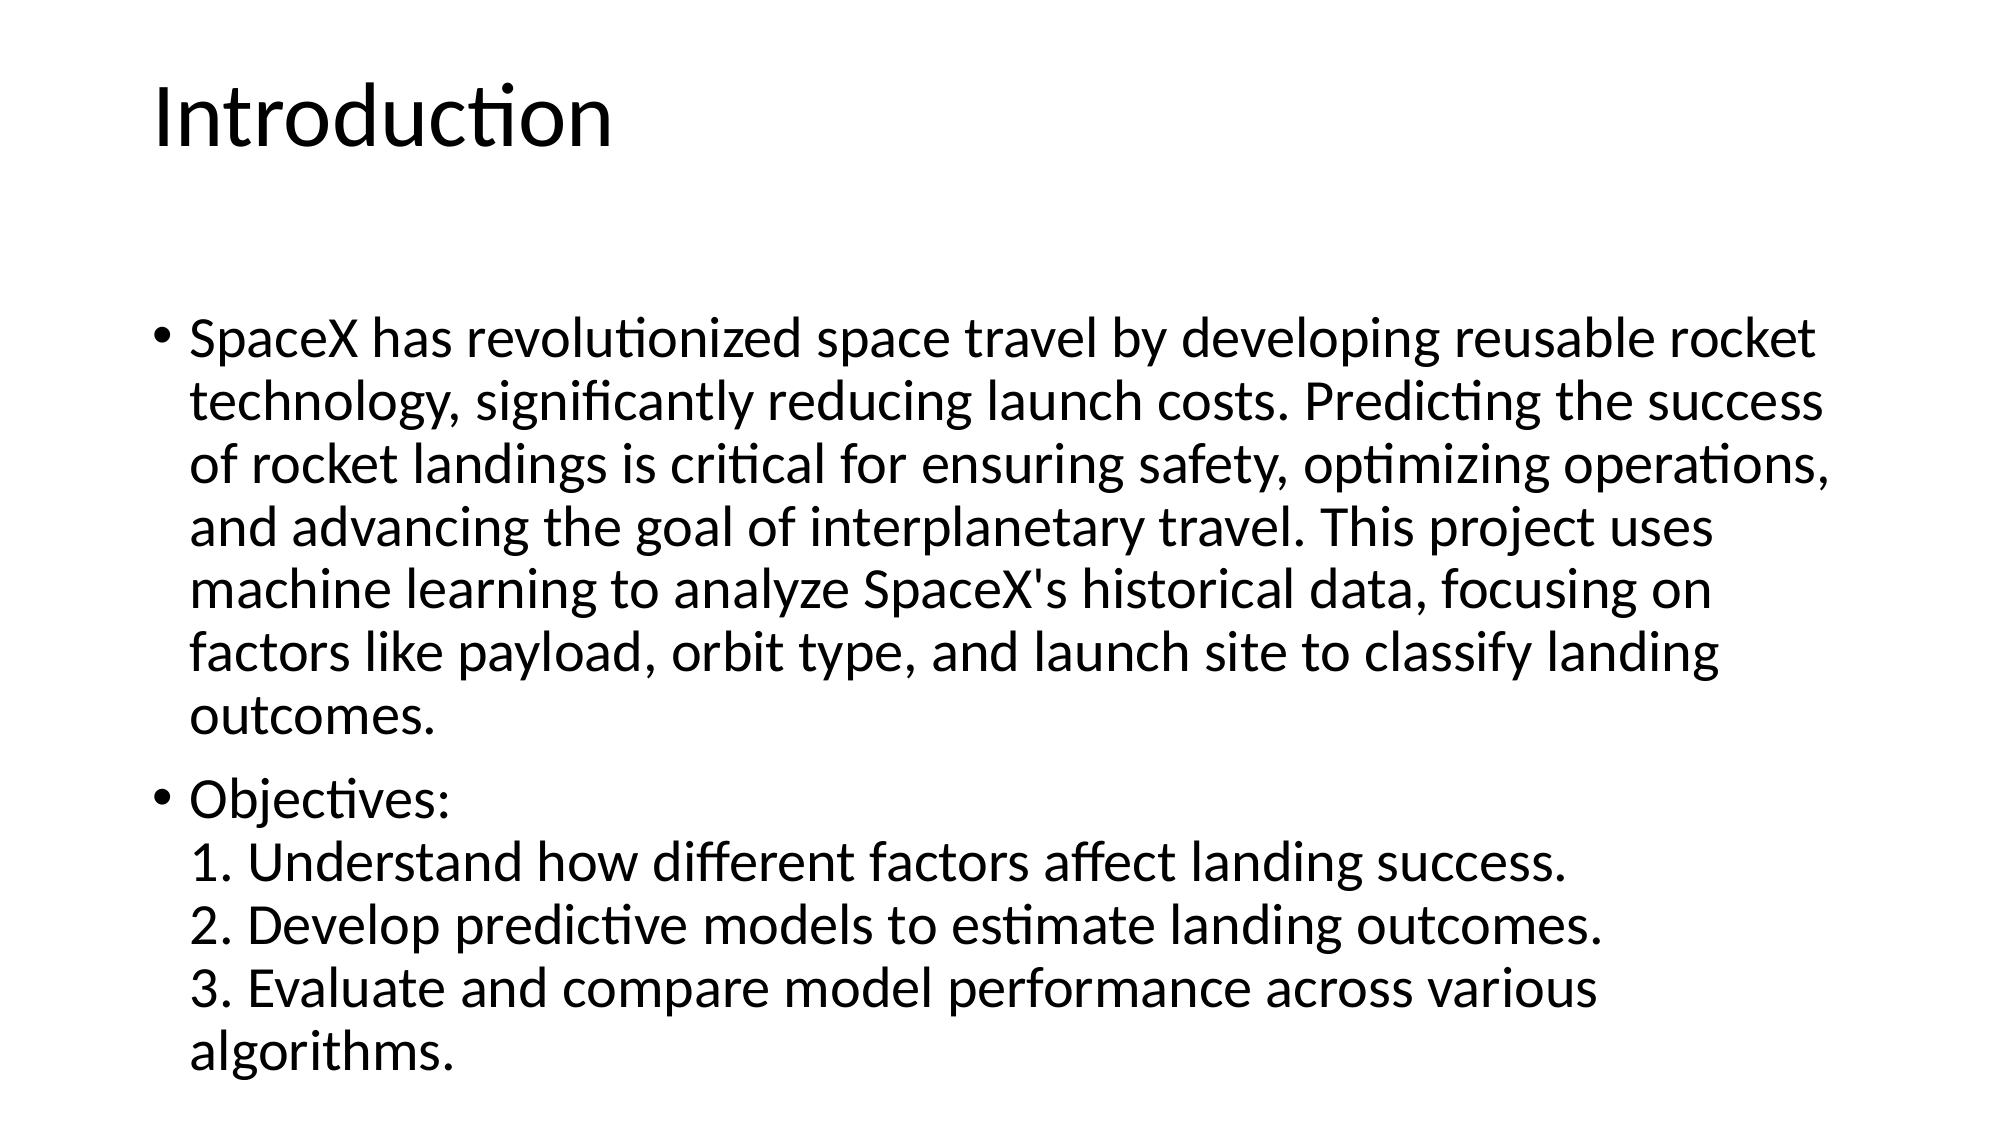

# Introduction
SpaceX has revolutionized space travel by developing reusable rocket technology, significantly reducing launch costs. Predicting the success of rocket landings is critical for ensuring safety, optimizing operations, and advancing the goal of interplanetary travel. This project uses machine learning to analyze SpaceX's historical data, focusing on factors like payload, orbit type, and launch site to classify landing outcomes.
Objectives:
1. Understand how different factors affect landing success.
2. Develop predictive models to estimate landing outcomes.
3. Evaluate and compare model performance across various algorithms.